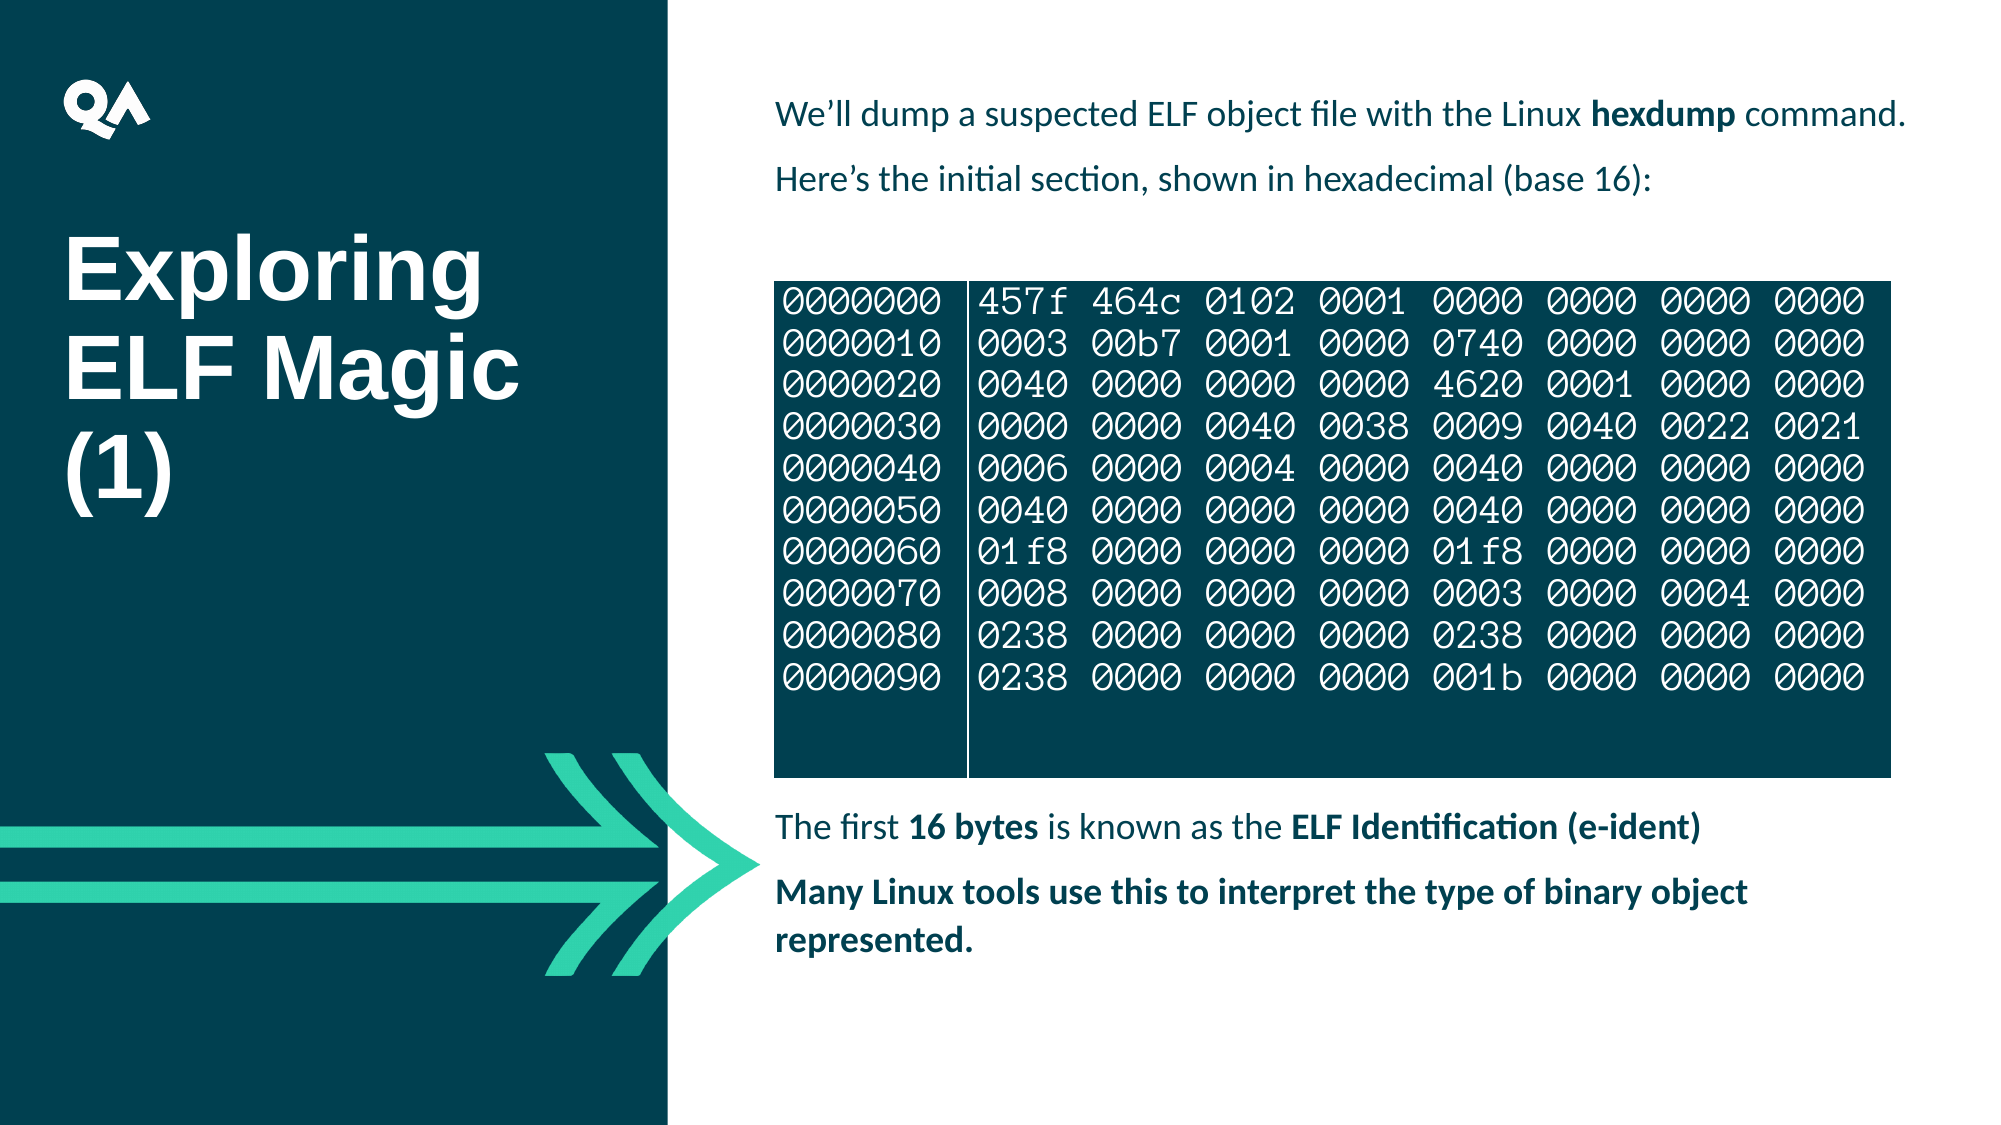

We’ll dump a suspected ELF object file with the Linux hexdump command.
Here’s the initial section, shown in hexadecimal (base 16):

The first 16 bytes is known as the ELF Identification (e-ident)
Many Linux tools use this to interpret the type of binary object represented.

Exploring ELF Magic (1)

| 0000000 0000010 0000020 0000030 0000040 0000050 0000060 0000070 0000080 0000090 | 457f 464c 0102 0001 0000 0000 0000 0000 0003 00b7 0001 0000 0740 0000 0000 0000 0040 0000 0000 0000 4620 0001 0000 0000 0000 0000 0040 0038 0009 0040 0022 0021 0006 0000 0004 0000 0040 0000 0000 0000 0040 0000 0000 0000 0040 0000 0000 0000 01f8 0000 0000 0000 01f8 0000 0000 0000 0008 0000 0000 0000 0003 0000 0004 0000 0238 0000 0000 0000 0238 0000 0000 0000 0238 0000 0000 0000 001b 0000 0000 0000 |
| --- | --- |